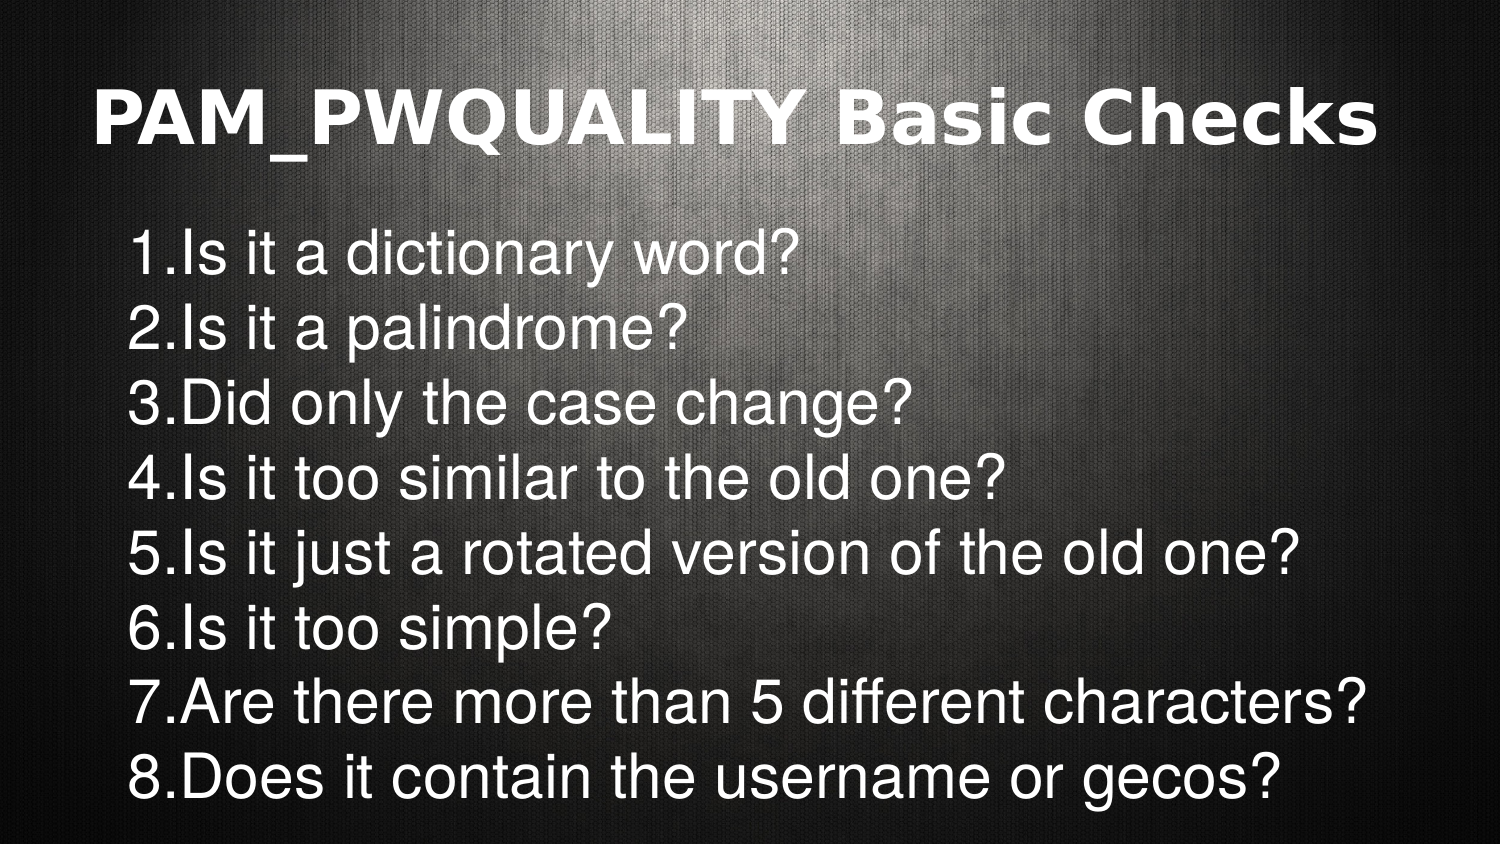

# PAM_PWQUALITY Basic Checks
Is it a dictionary word?
Is it a palindrome?
Did only the case change?
Is it too similar to the old one?
Is it just a rotated version of the old one?
Is it too simple?
Are there more than 5 different characters?
Does it contain the username or gecos?